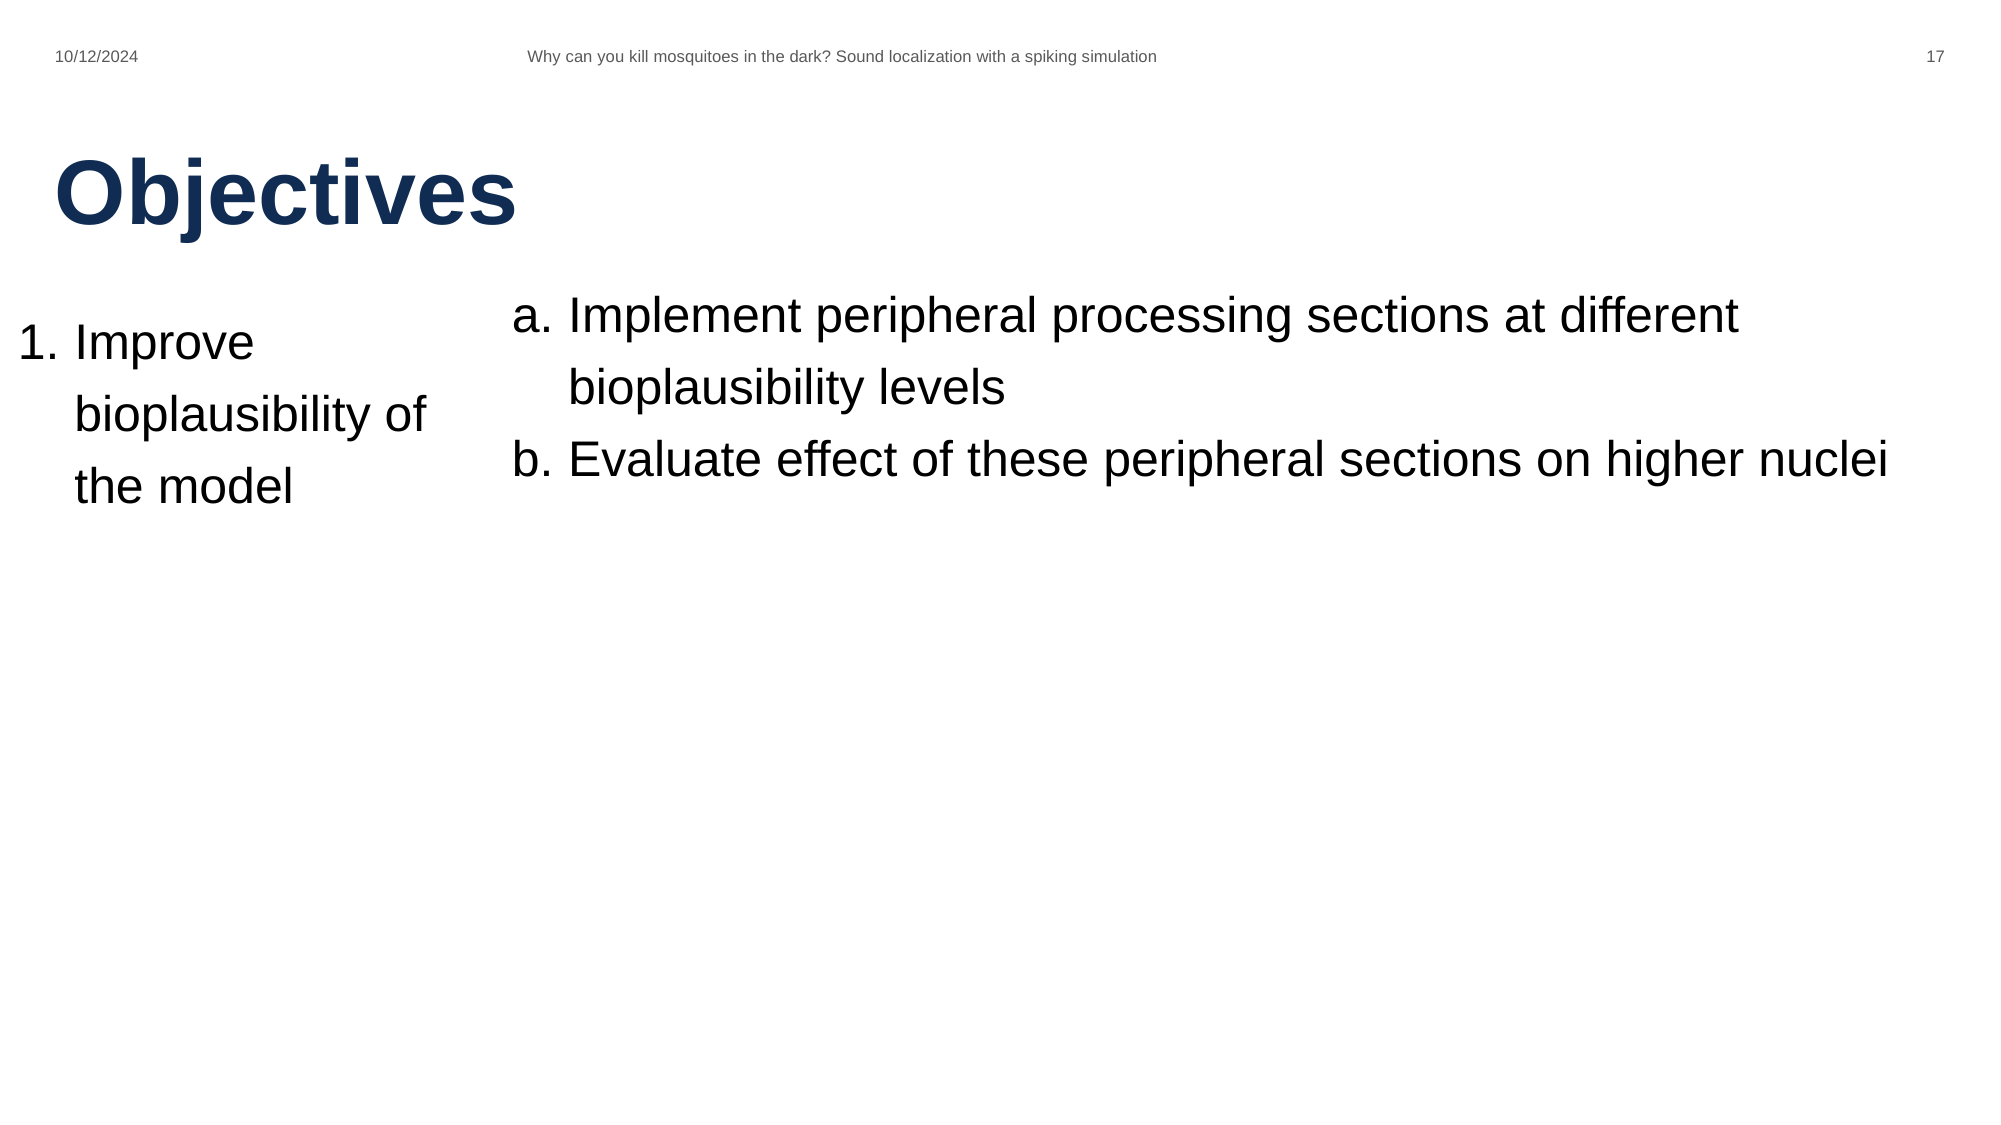

10/12/2024
Why can you kill mosquitoes in the dark? Sound localization with a spiking simulation
17
# Objectives
Implement peripheral processing sections at different bioplausibility levels
Evaluate effect of these peripheral sections on higher nuclei
Improve bioplausibility of the model